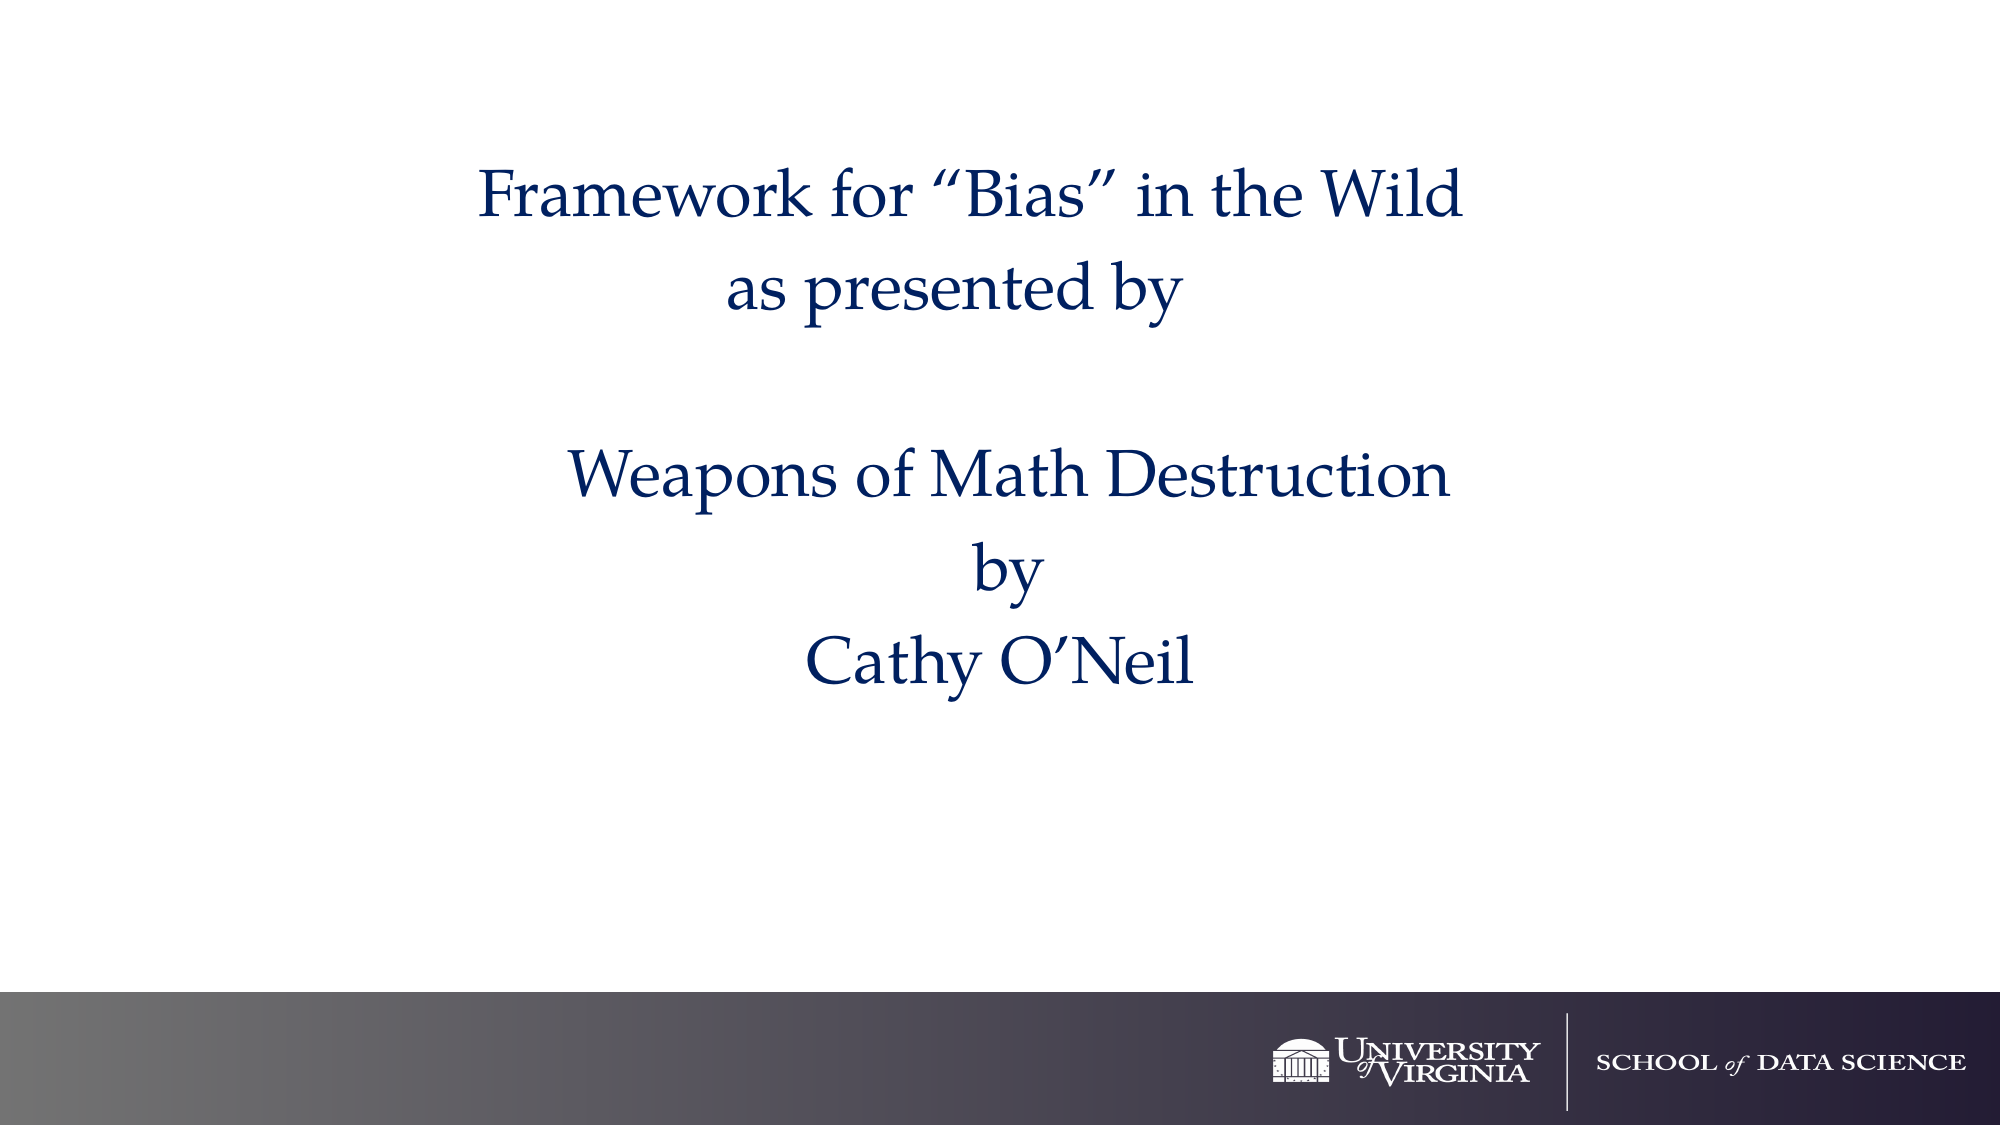

Framework for “Bias” in the Wild
as presented by

Weapons of Math Destruction
by
Cathy O’Neil